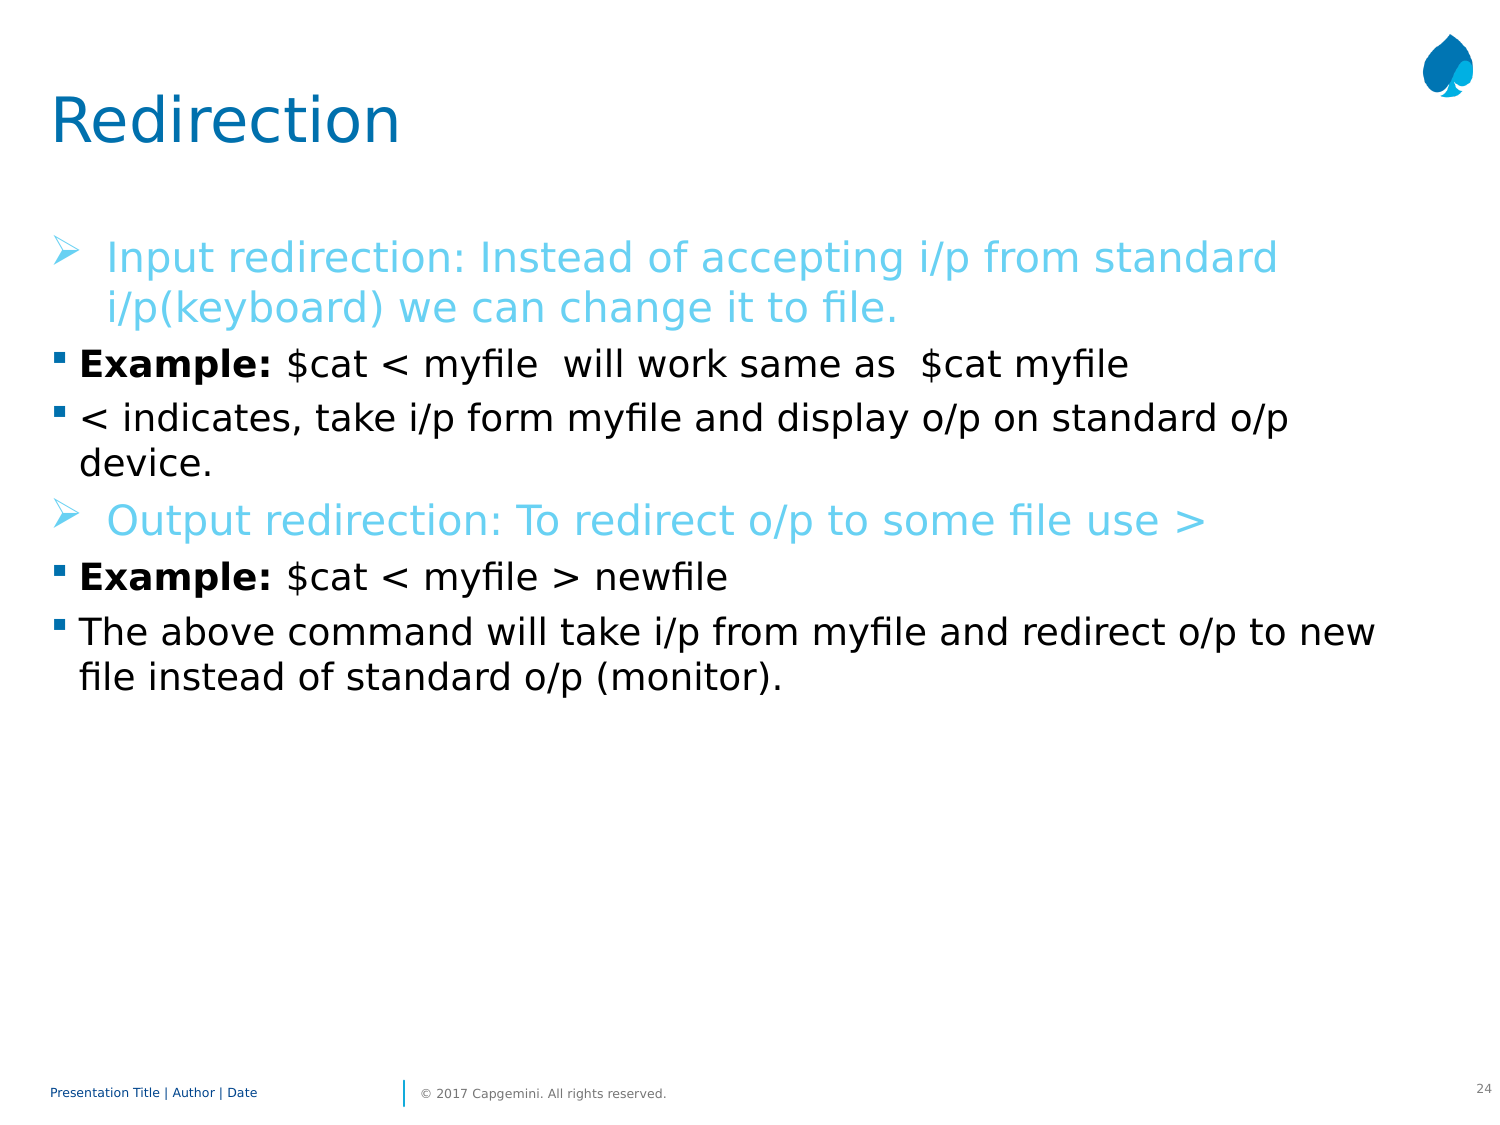

# Redirection
Input redirection: Instead of accepting i/p from standard i/p(keyboard) we can change it to file.
Example: $cat < myfile  will work same as  $cat myfile
< indicates, take i/p form myfile and display o/p on standard o/p device.
Output redirection: To redirect o/p to some file use >
Example: $cat < myfile > newfile
The above command will take i/p from myfile and redirect o/p to new file instead of standard o/p (monitor).